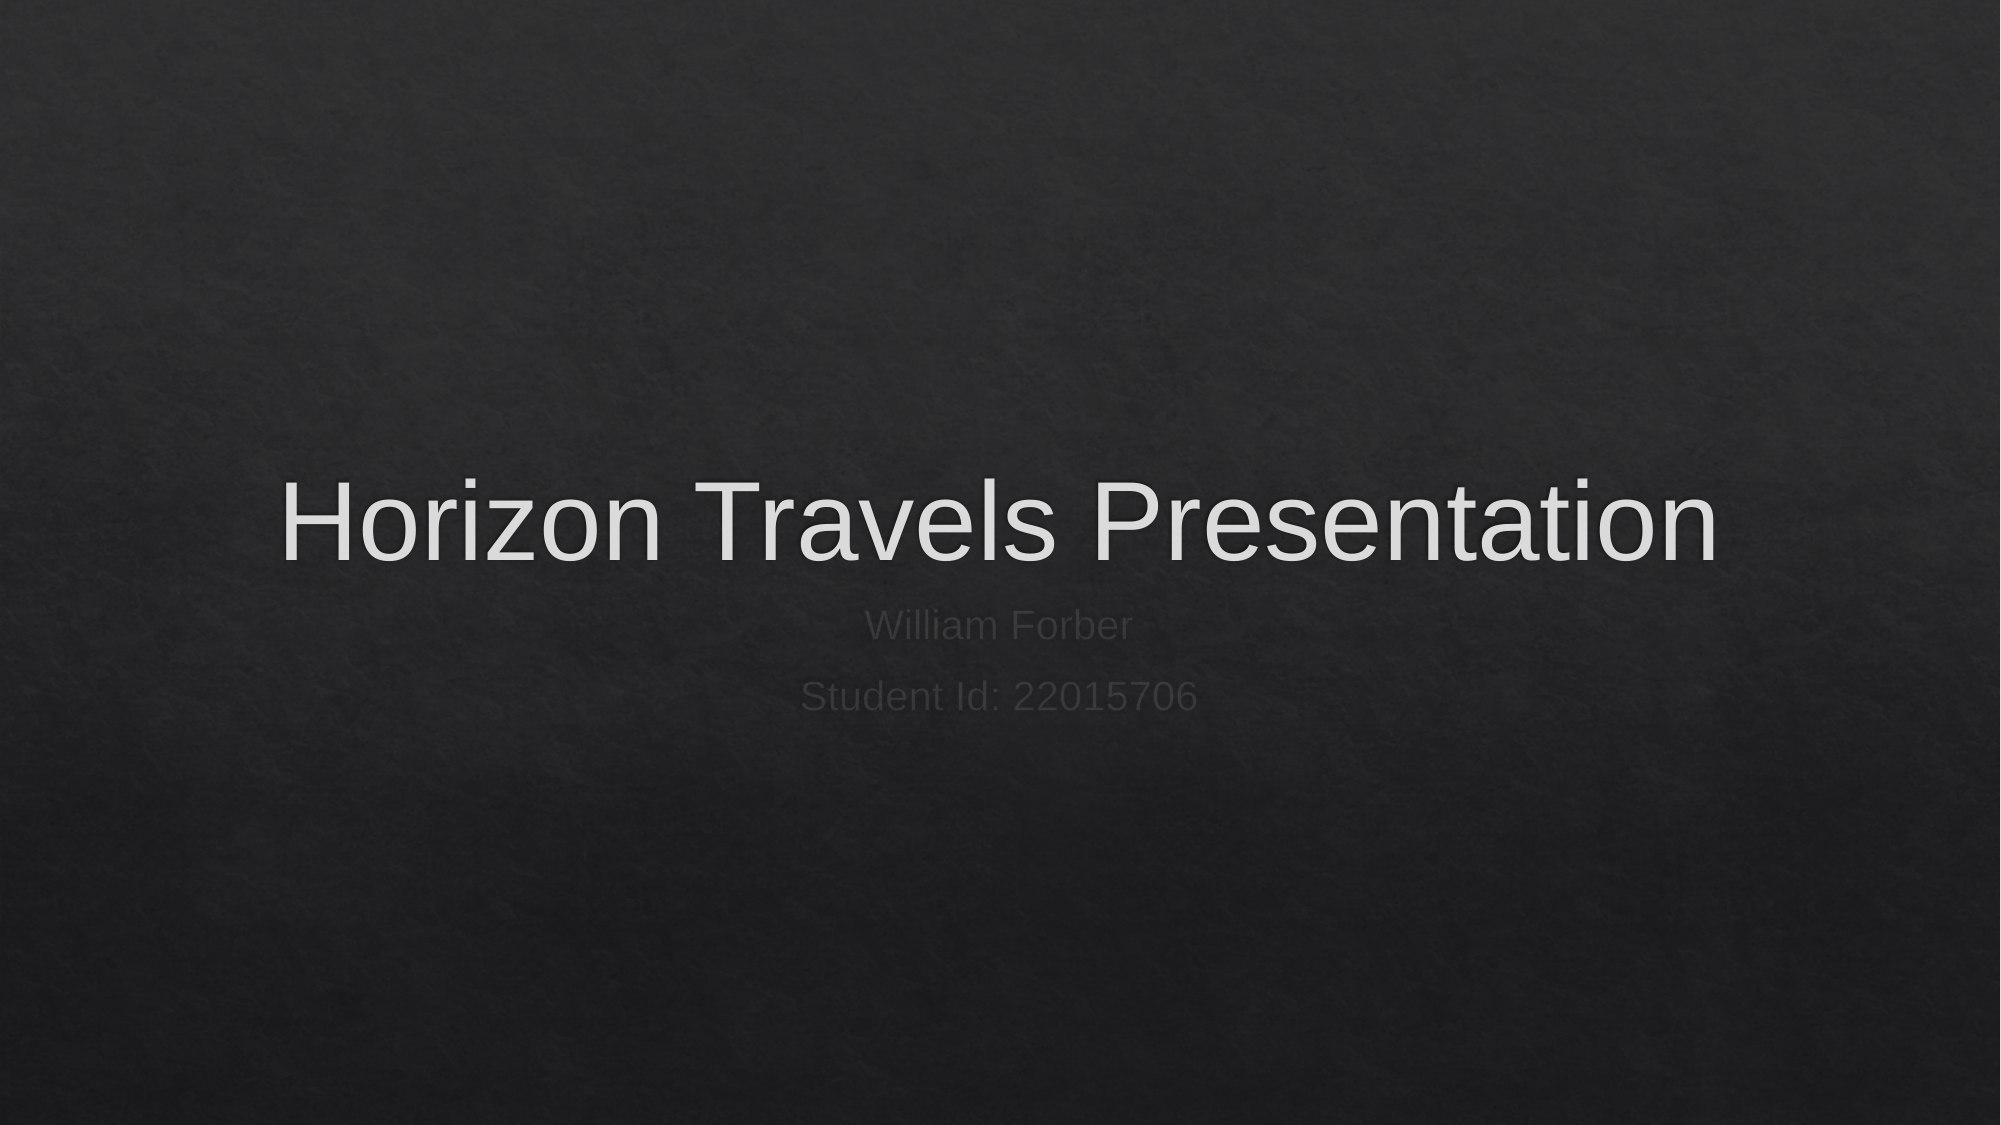

# Horizon Travels Presentation
William Forber
Student Id: 22015706